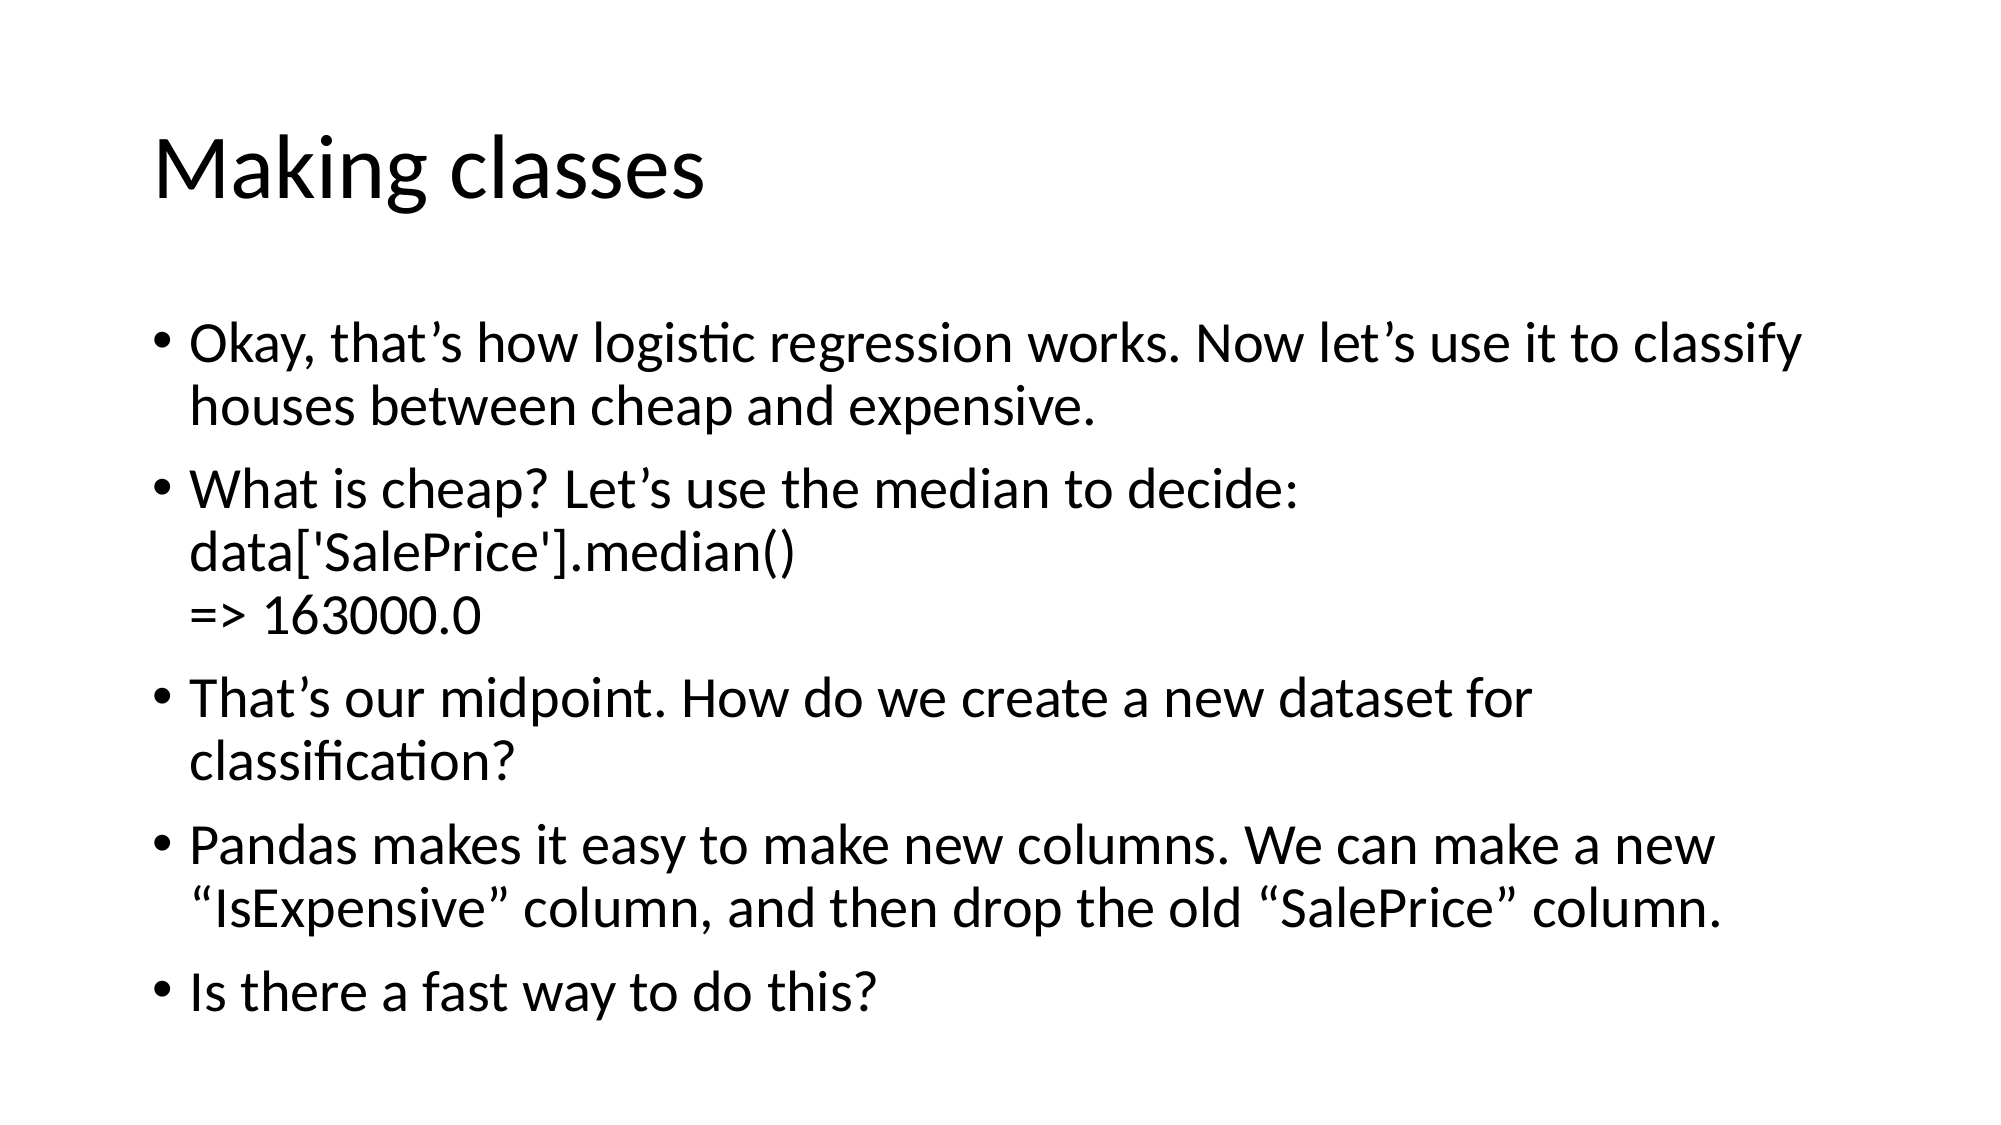

# Making classes
Okay, that’s how logistic regression works. Now let’s use it to classify houses between cheap and expensive.
What is cheap? Let’s use the median to decide:
data['SalePrice'].median()
=> 163000.0
That’s our midpoint. How do we create a new dataset for classification?
Pandas makes it easy to make new columns. We can make a new “IsExpensive” column, and then drop the old “SalePrice” column.
Is there a fast way to do this?